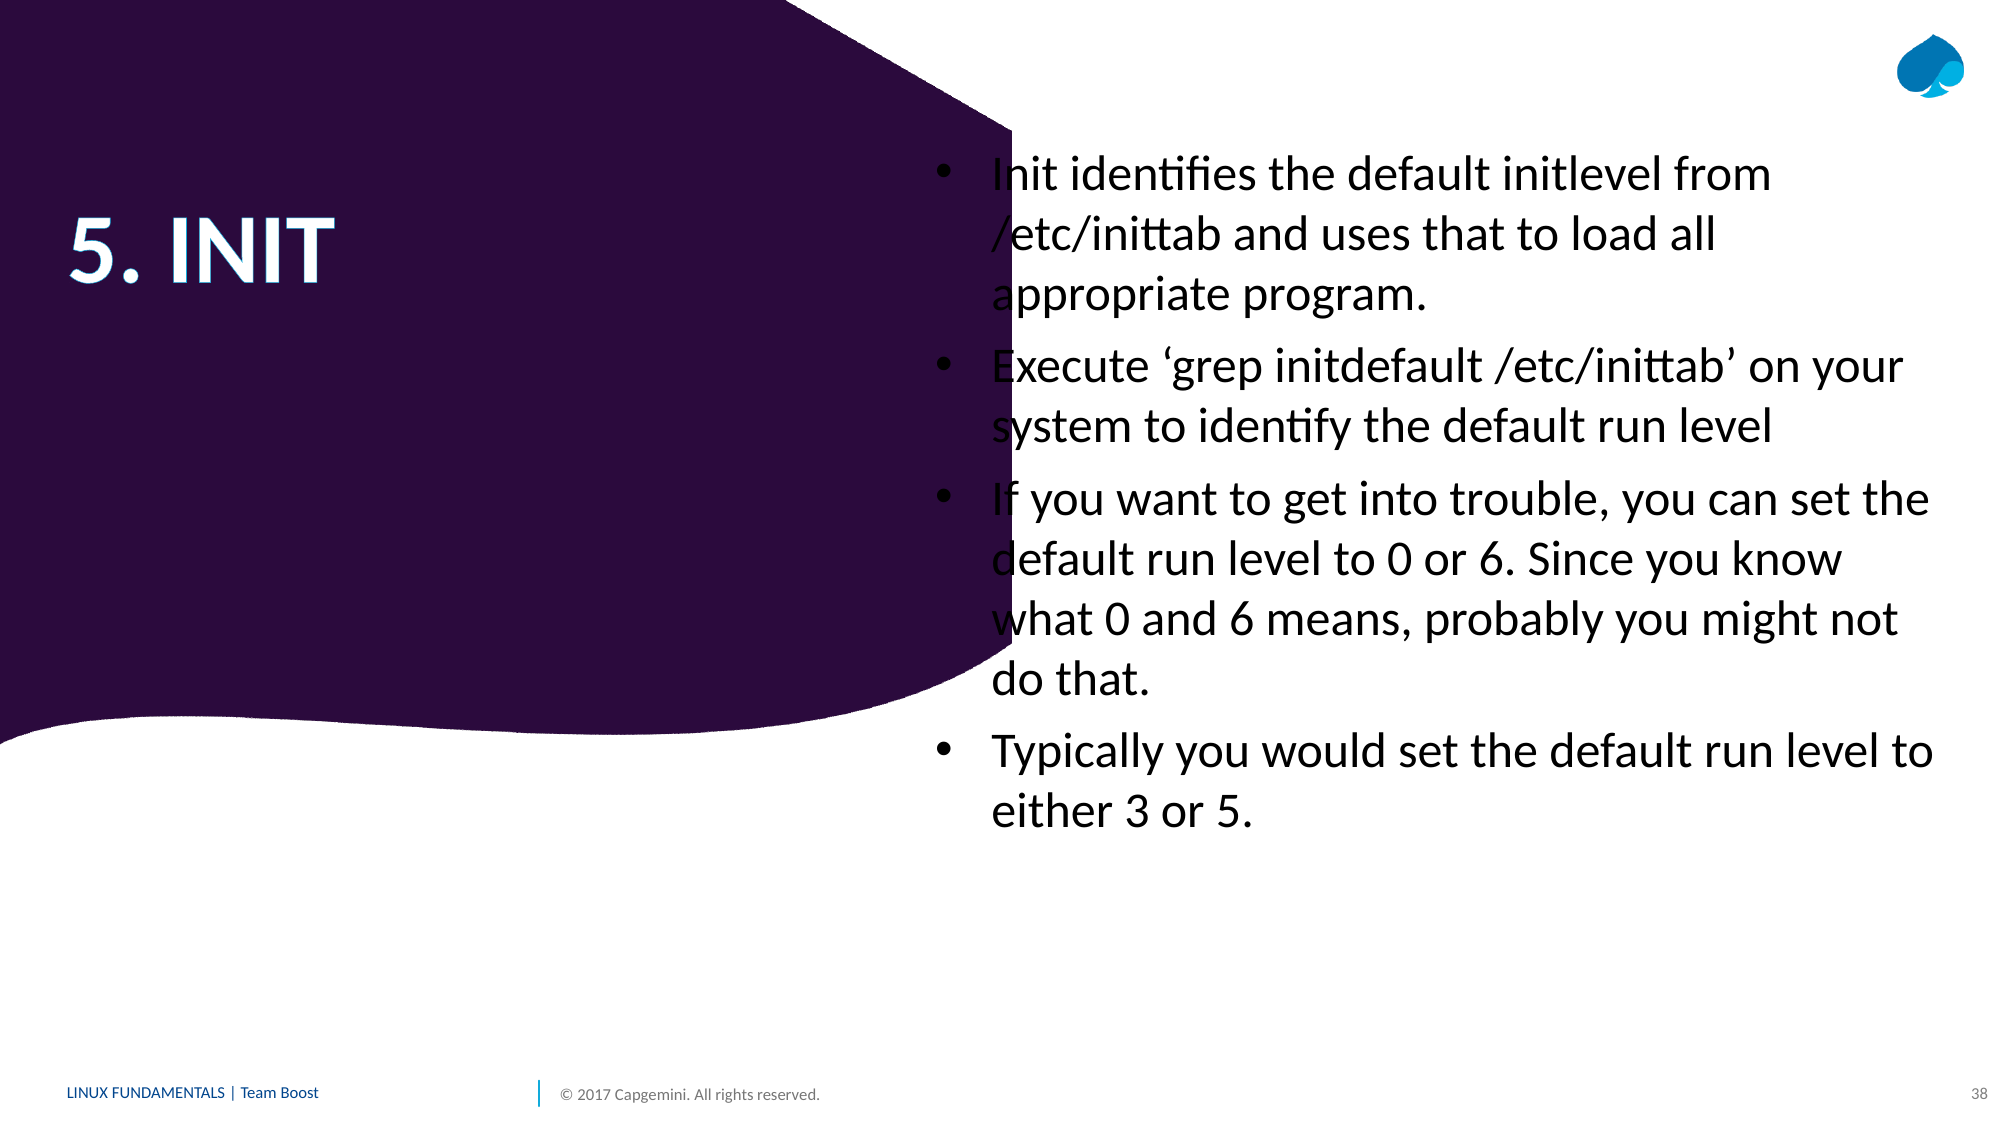

# 5. INIT
Init identifies the default initlevel from /etc/inittab and uses that to load all appropriate program.
Execute ‘grep initdefault /etc/inittab’ on your system to identify the default run level
If you want to get into trouble, you can set the default run level to 0 or 6. Since you know what 0 and 6 means, probably you might not do that.
Typically you would set the default run level to either 3 or 5.